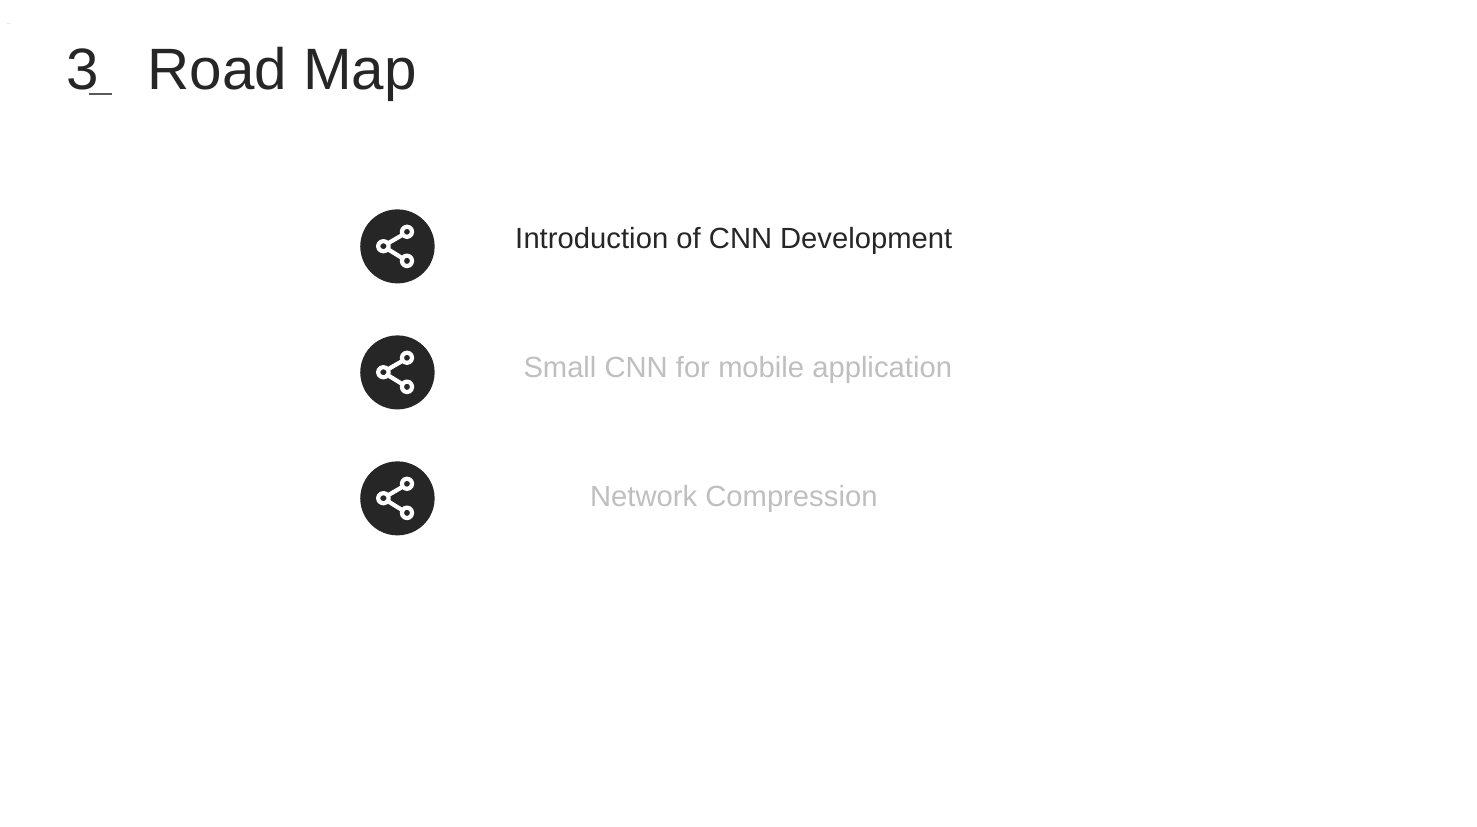

3   Road Map

Introduction of CNN Development

Small CNN for mobile application

Network Compression